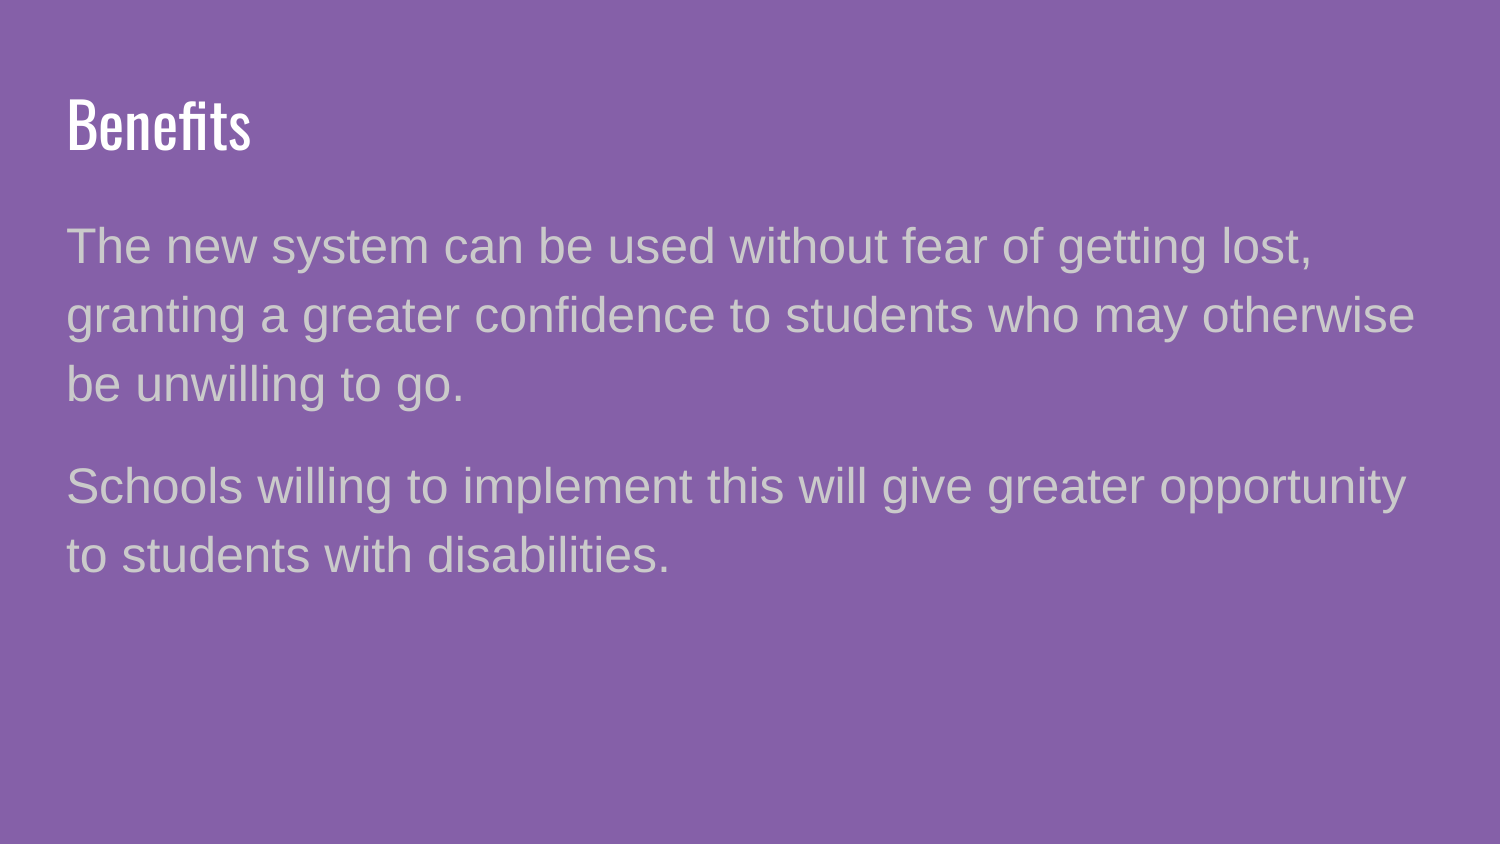

# Benefits
The new system can be used without fear of getting lost, granting a greater confidence to students who may otherwise be unwilling to go.
Schools willing to implement this will give greater opportunity to students with disabilities.